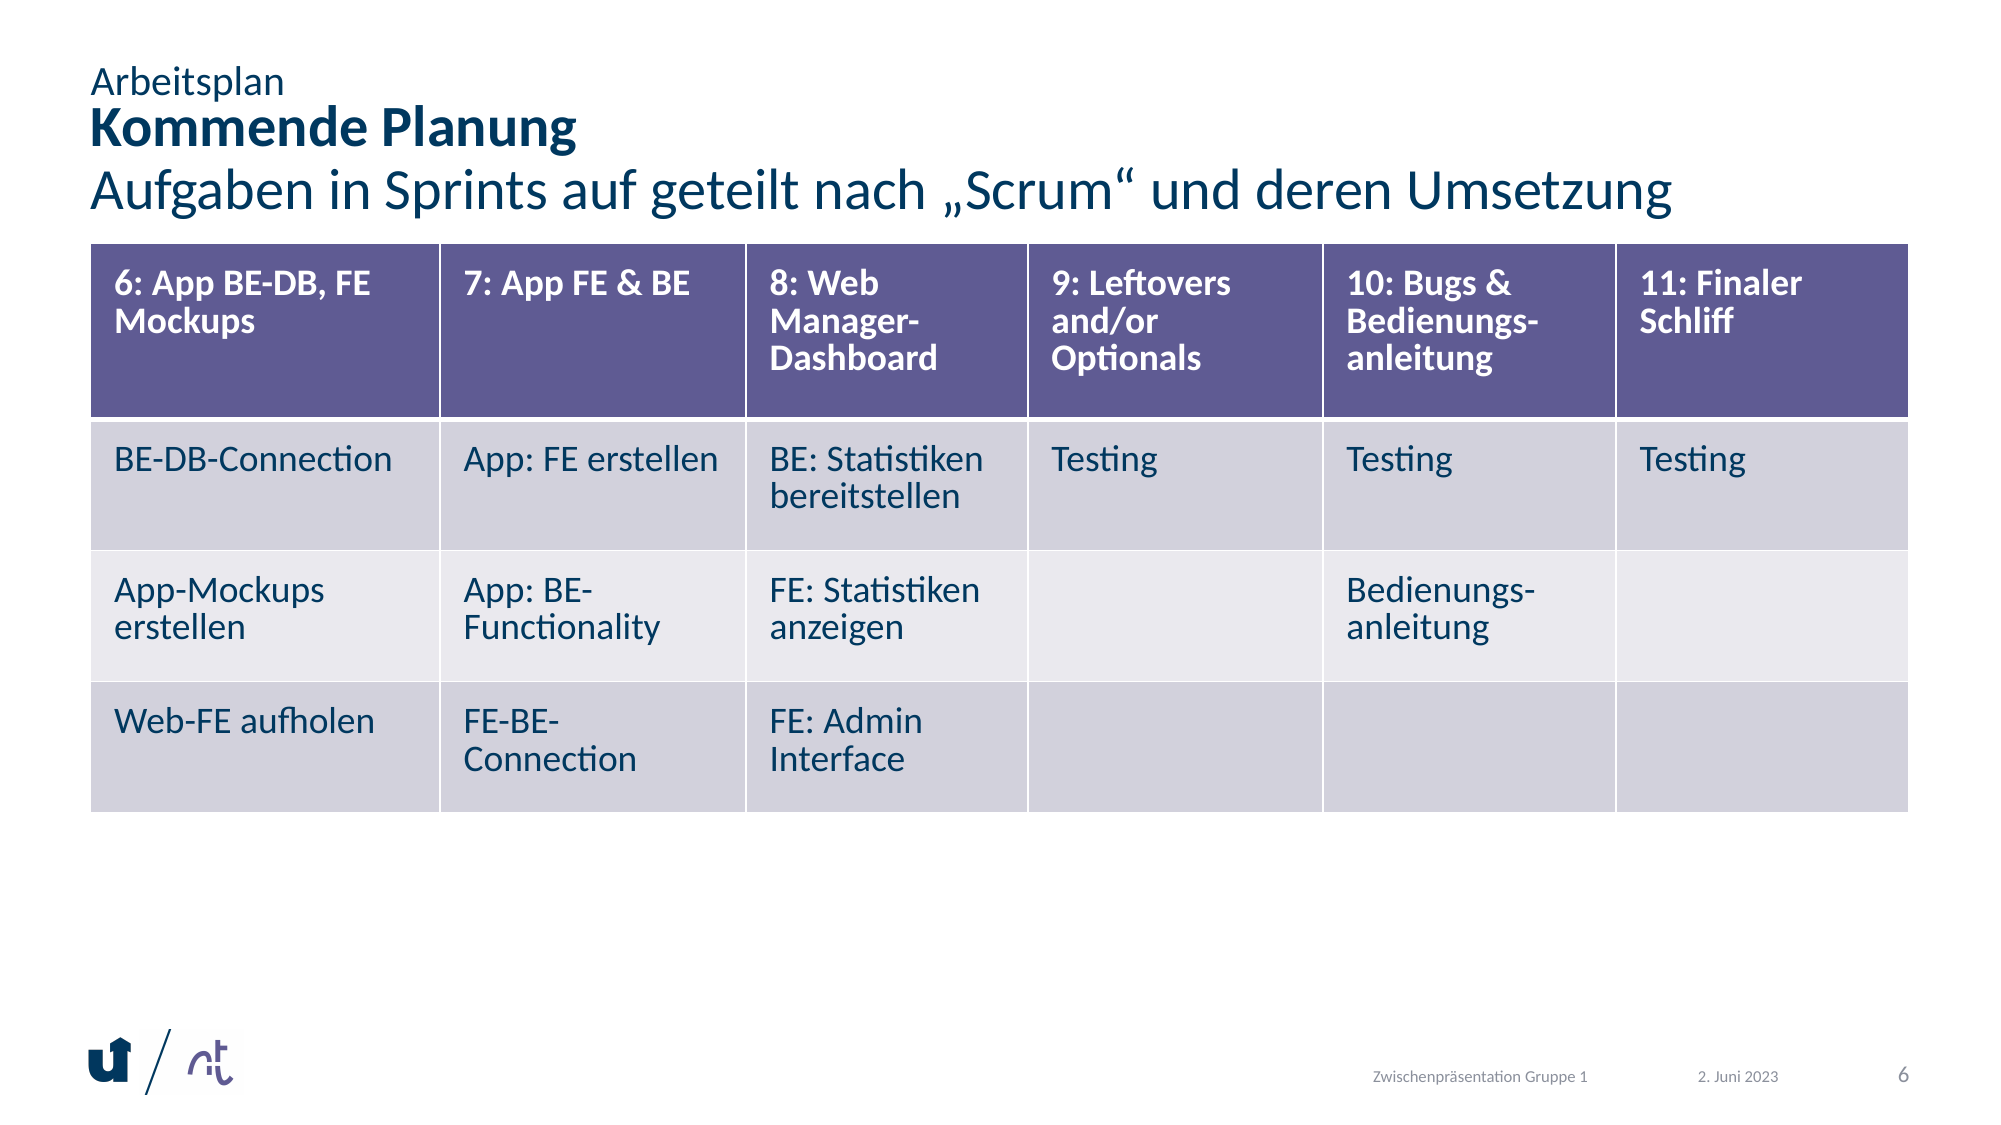

Arbeitsplan
# Kommende Planung Aufgaben in Sprints auf geteilt nach „Scrum“ und deren Umsetzung
| 6: App BE-DB, FE Mockups | 7: App FE & BE | 8: Web Manager-Dashboard | 9: Leftovers and/or Optionals | 10: Bugs & Bedienungs-anleitung | 11: Finaler Schliff |
| --- | --- | --- | --- | --- | --- |
| BE-DB-Connection | App: FE erstellen | BE: Statistiken bereitstellen | Testing | Testing | Testing |
| App-Mockups erstellen | App: BE-Functionality | FE: Statistiken anzeigen |  | Bedienungs-anleitung |  |
| Web-FE aufholen | FE-BE-Connection | FE: Admin Interface |  |  |  |
Zwischenpräsentation Gruppe 1
6
2. Juni 2023